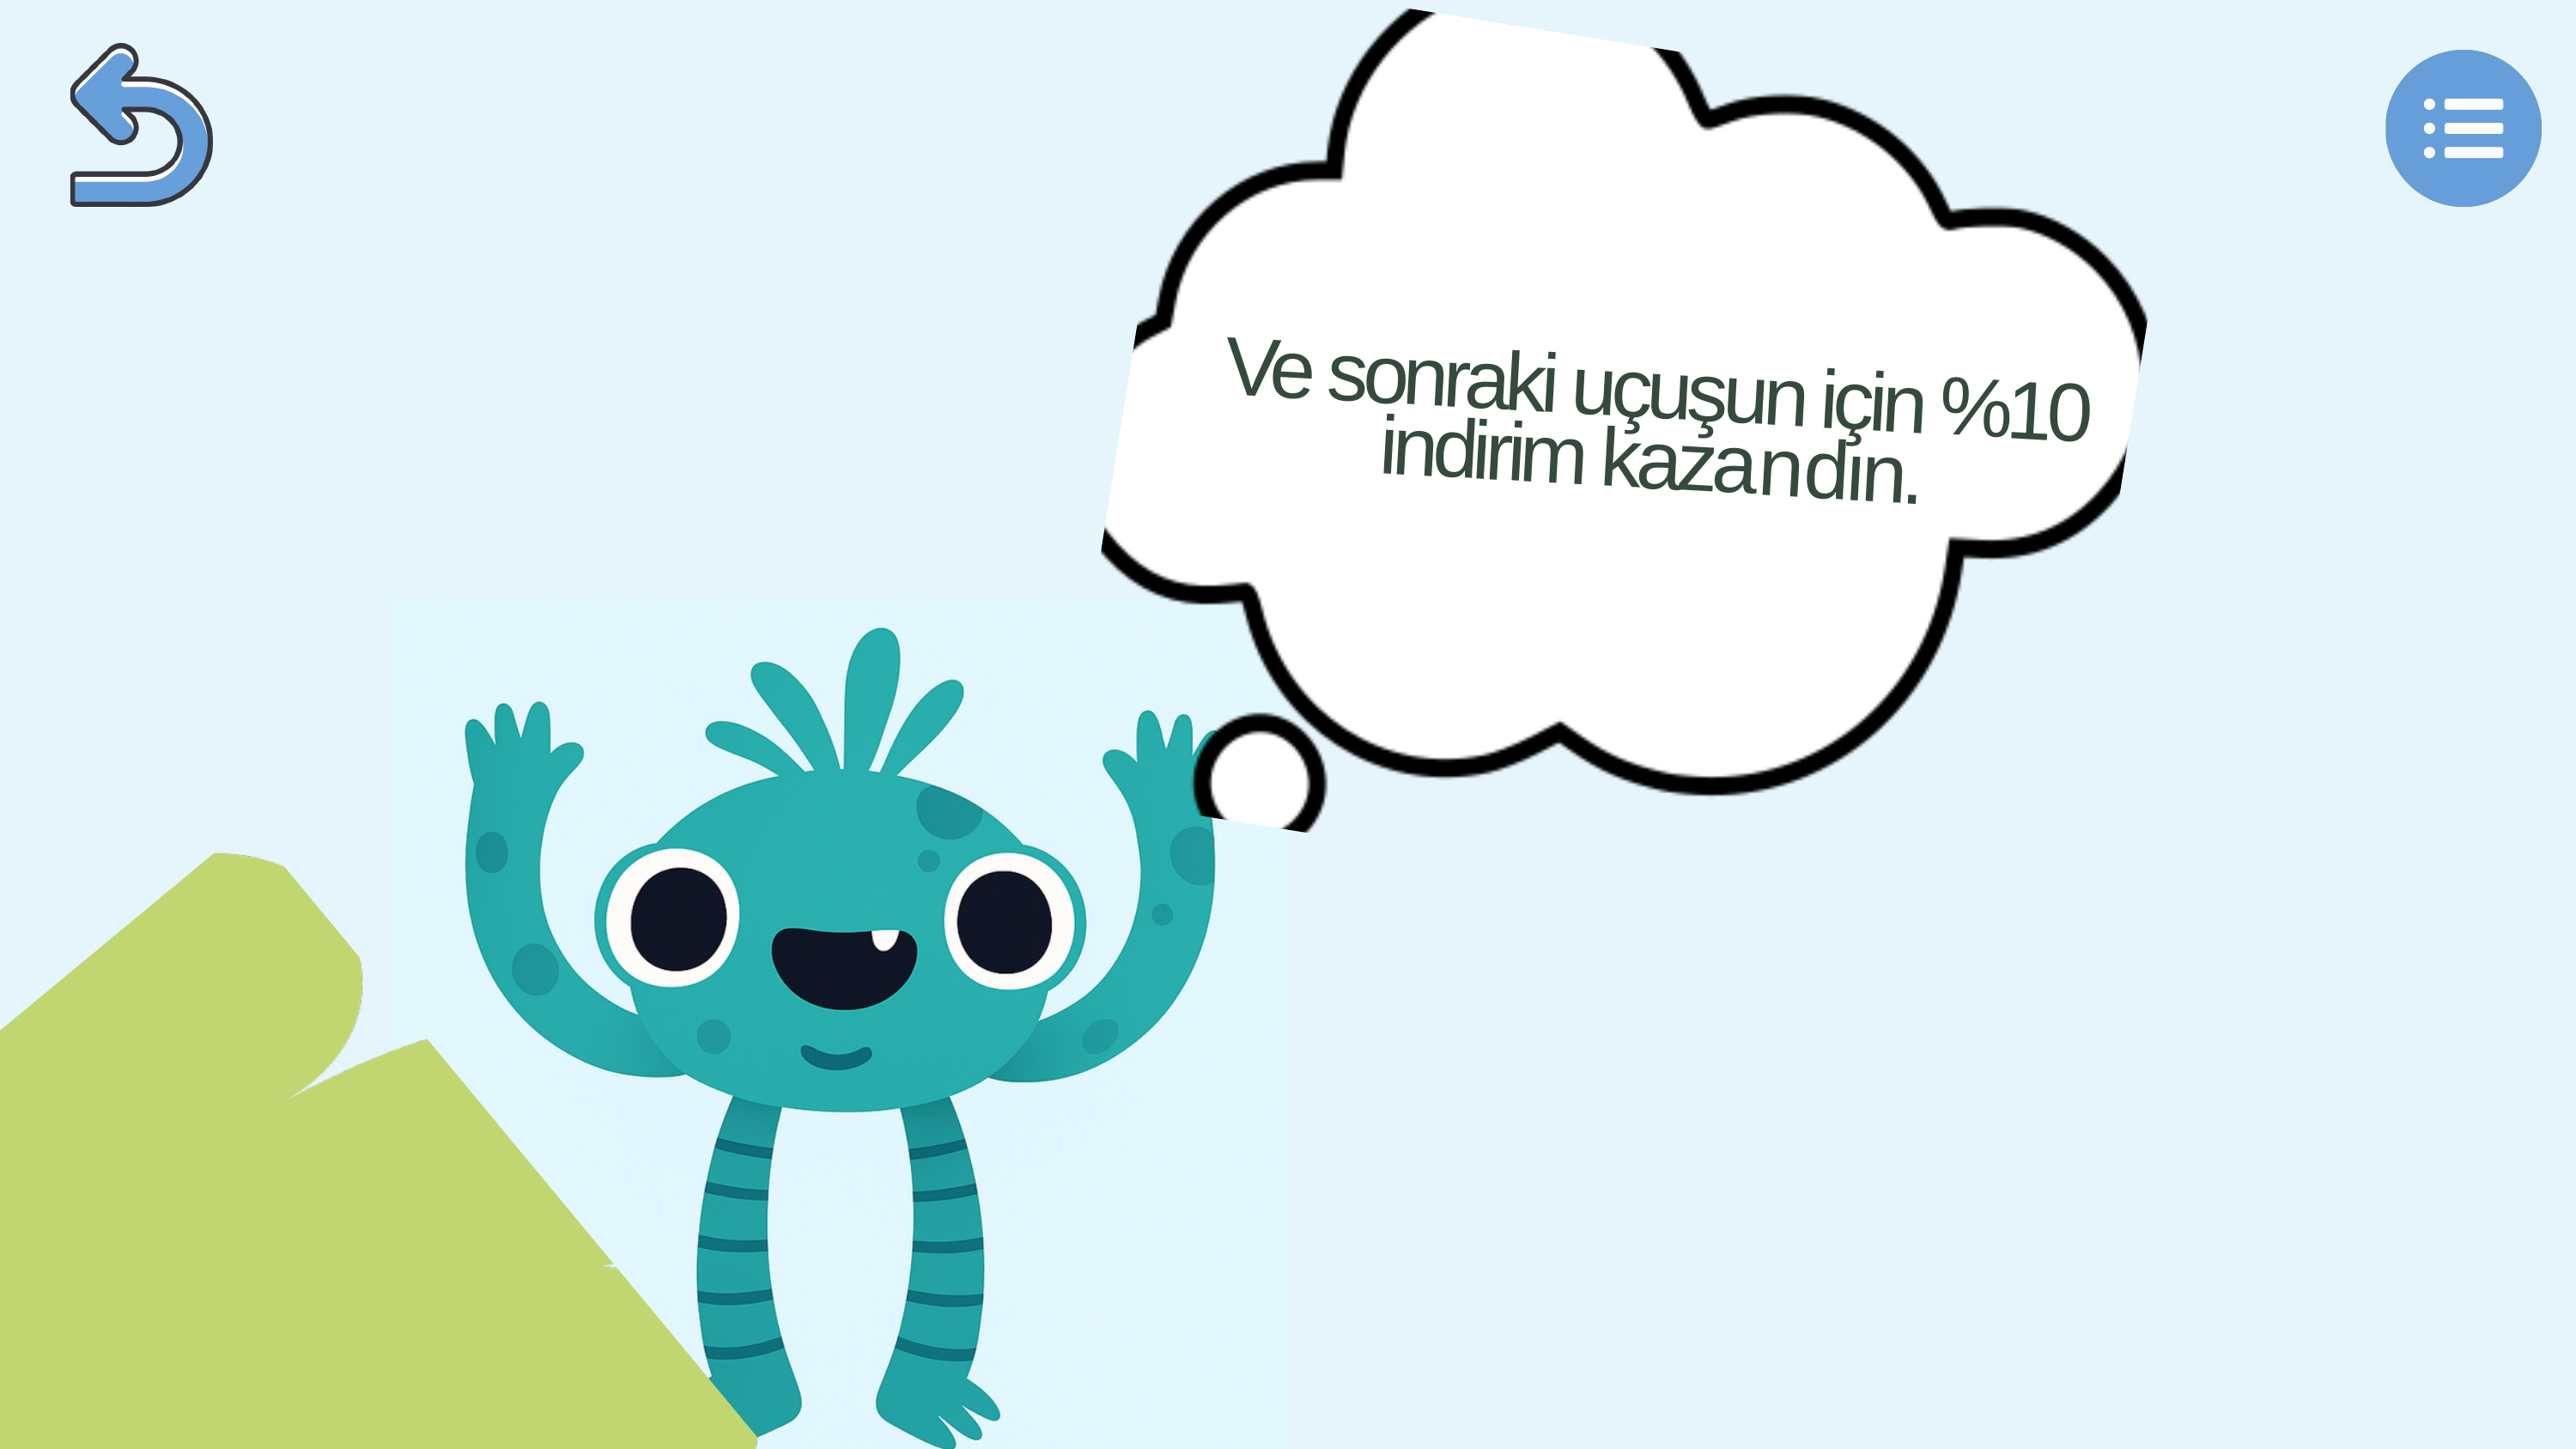

Ve sonraki uçuşun için %10 indirim kazandın.